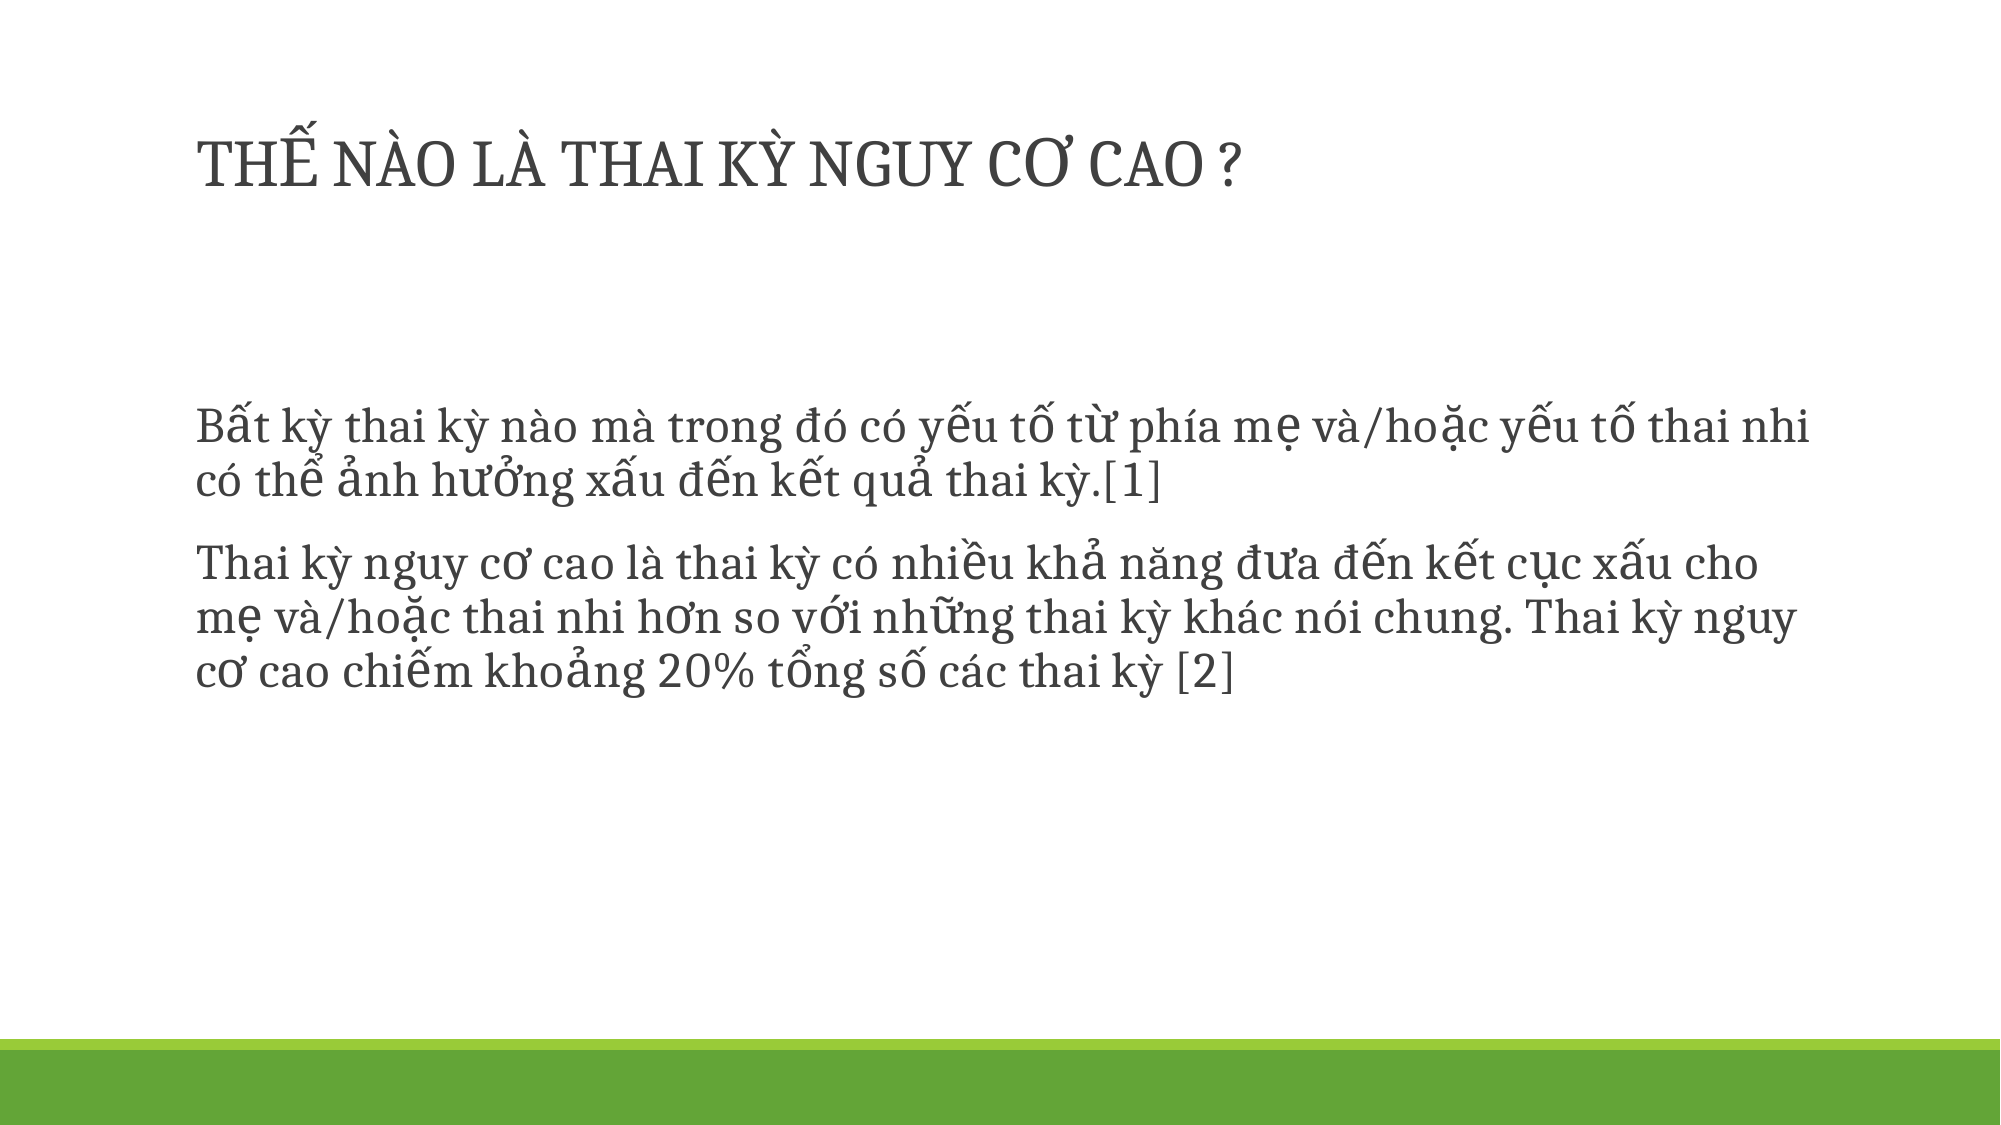

# THẾ NÀO LÀ THAI KỲ NGUY CƠ CAO ?

Bất kỳ thai kỳ nào mà trong đó có yếu tố từ phía mẹ và/hoặc yếu tố thai nhi có thể ảnh hưởng xấu đến kết quả thai kỳ.[1]
Thai kỳ nguy cơ cao là thai kỳ có nhiều khả năng đưa đến kết cục xấu cho mẹ và/hoặc thai nhi hơn so với những thai kỳ khác nói chung. Thai kỳ nguy cơ cao chiếm khoảng 20% tổng số các thai kỳ [2]